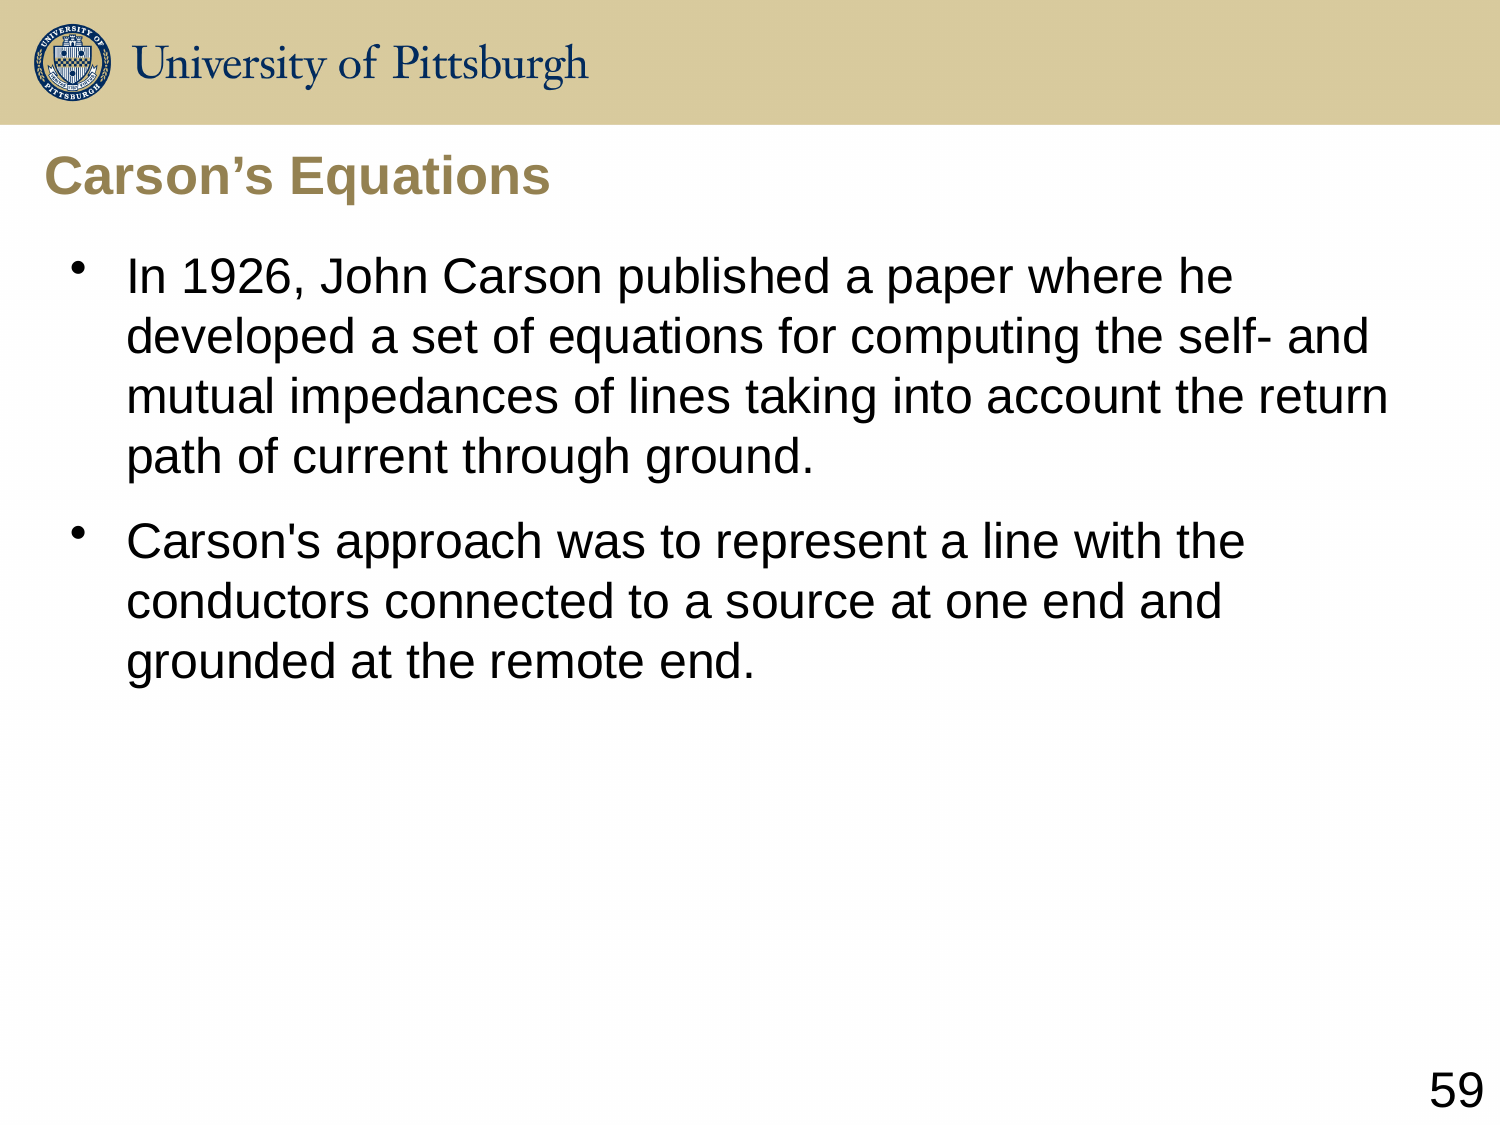

# Carson’s Equations
In 1926, John Carson published a paper where he developed a set of equations for computing the self- and mutual impedances of lines taking into account the return path of current through ground.
Carson's approach was to represent a line with the conductors connected to a source at one end and grounded at the remote end.

59